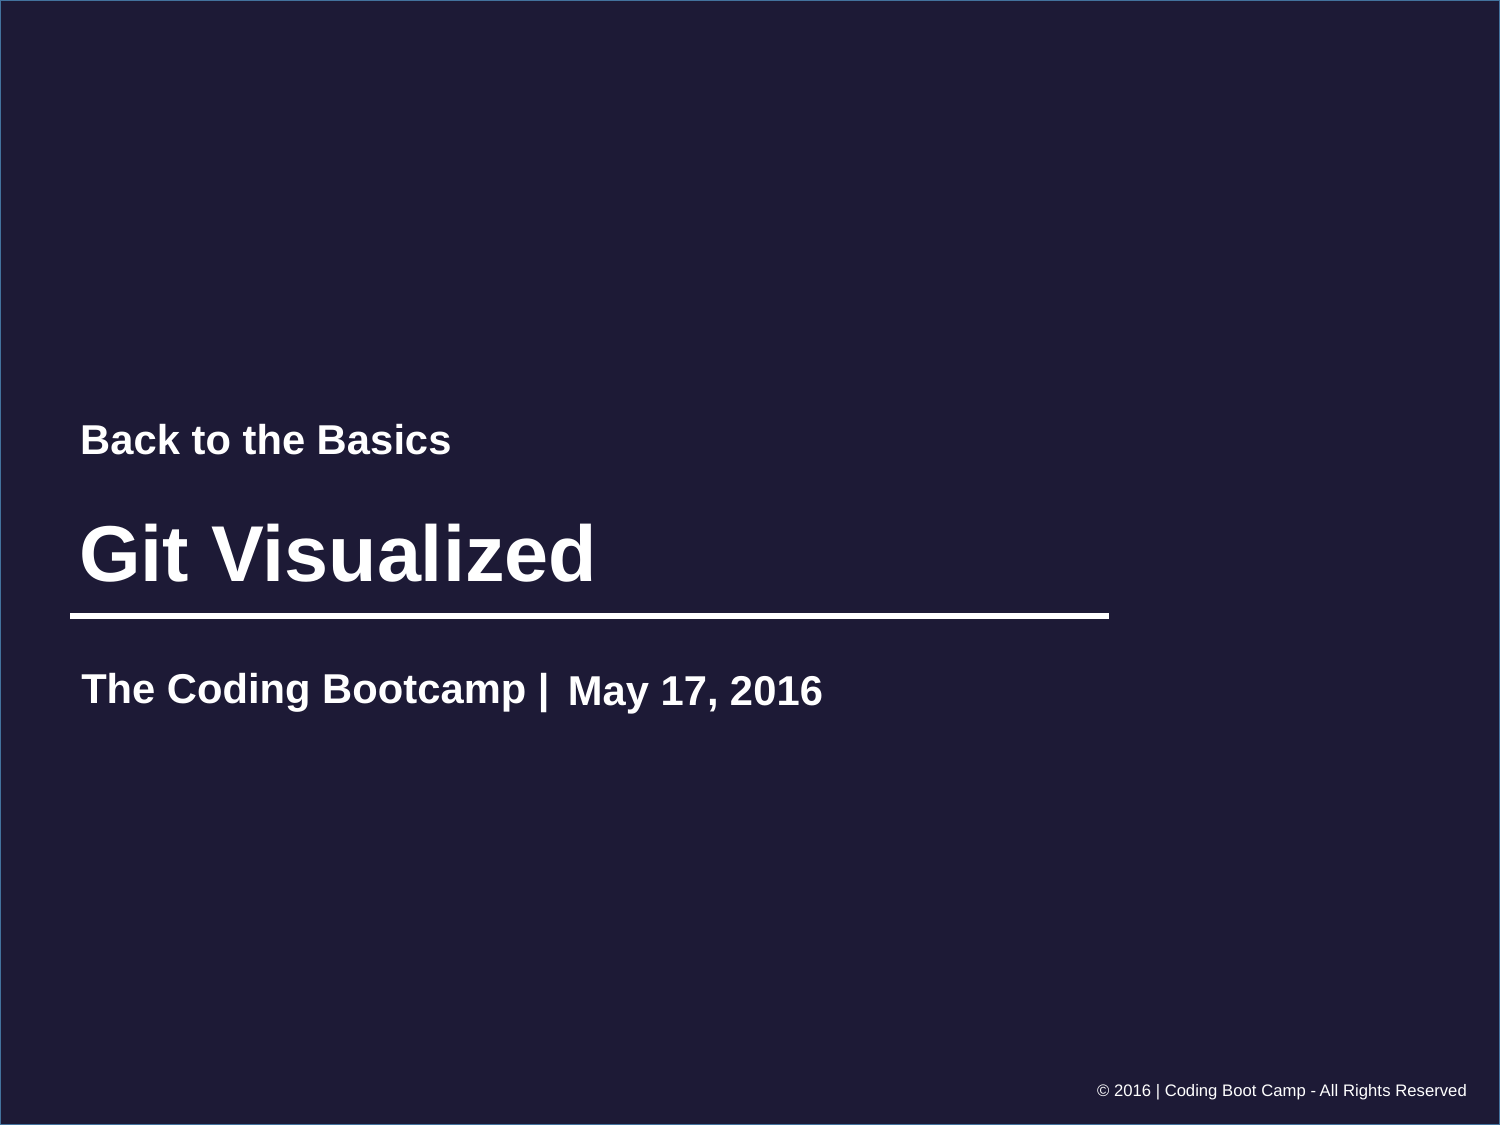

Back to the Basics
# Git Visualized
May 17, 2016